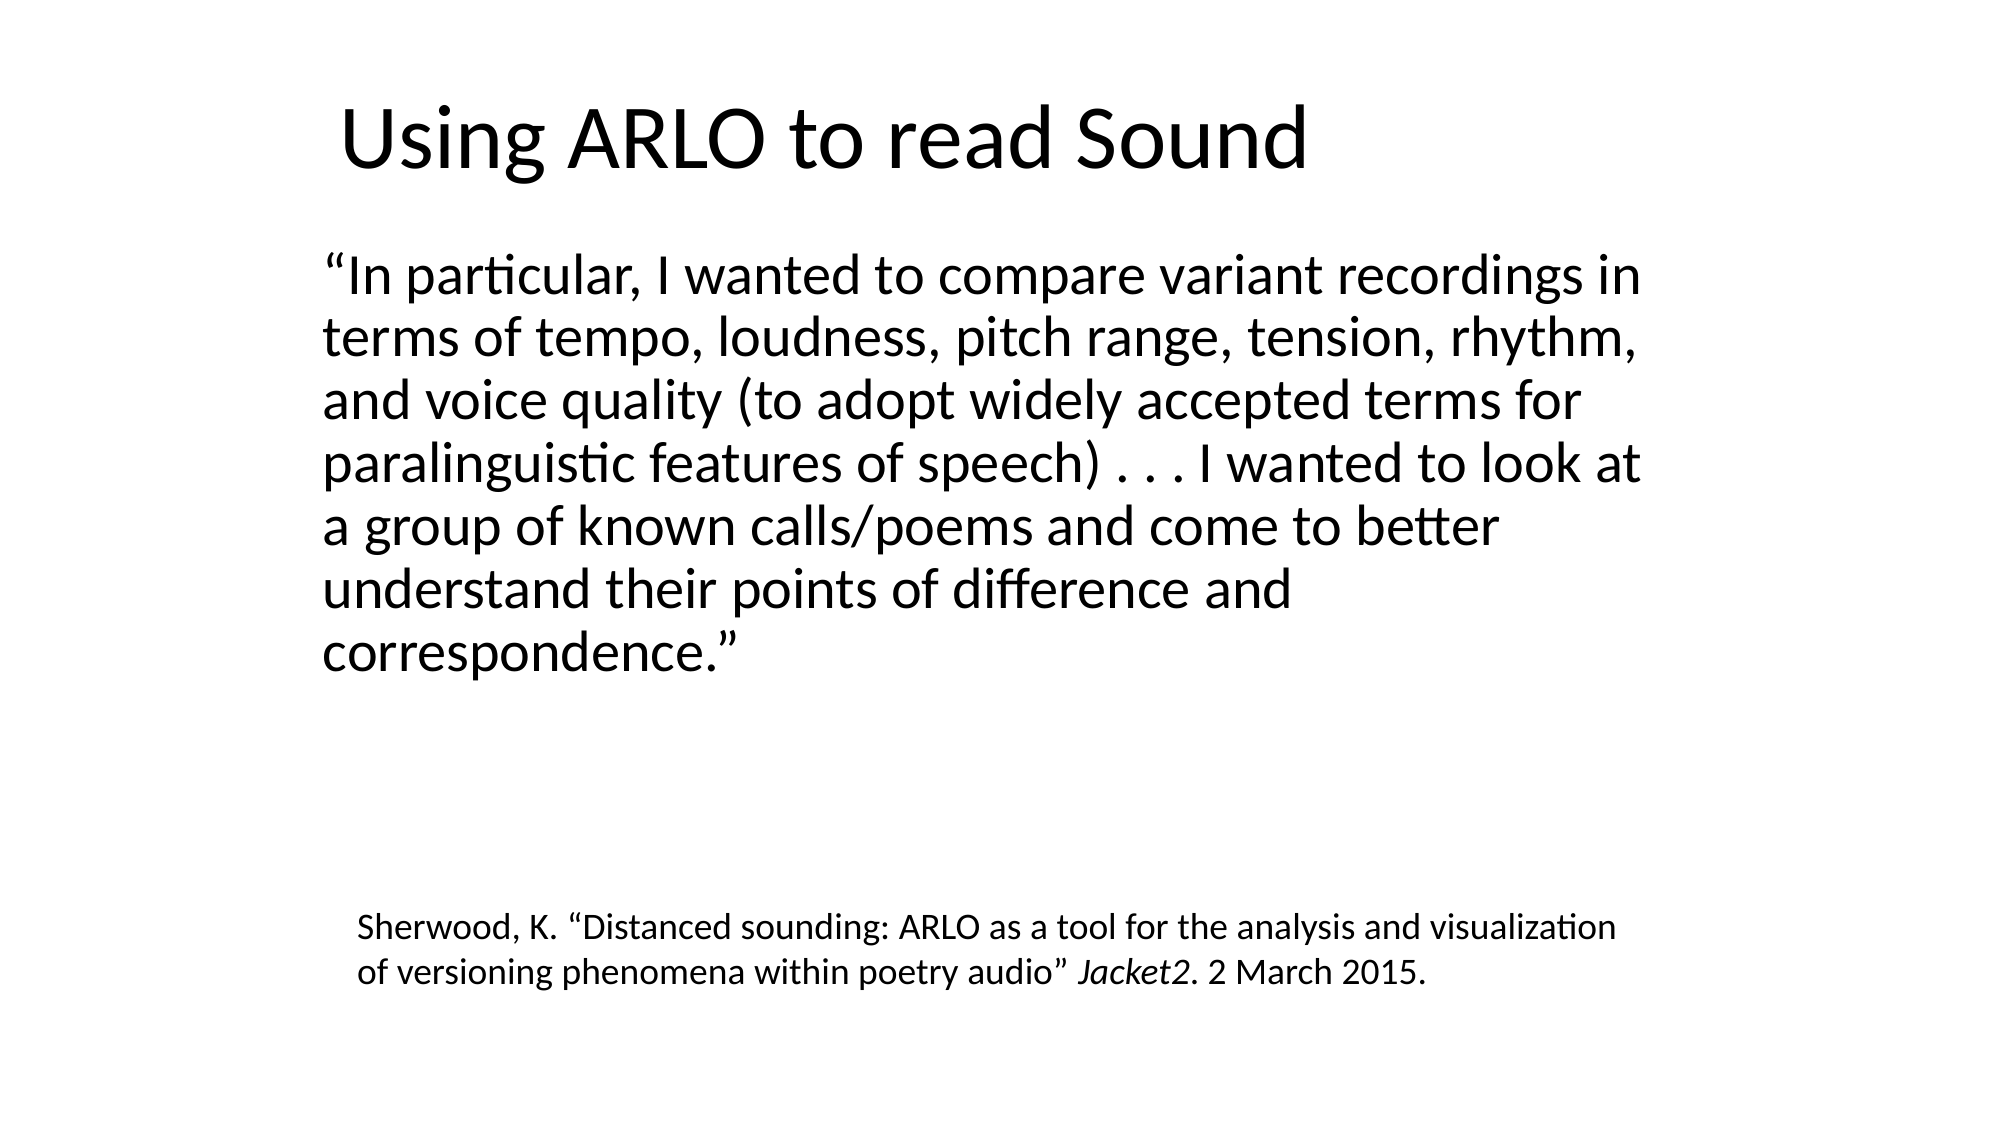

# Using ARLO to read Sound
“In particular, I wanted to compare variant recordings in terms of tempo, loudness, pitch range, tension, rhythm, and voice quality (to adopt widely accepted terms for paralinguistic features of speech) . . . I wanted to look at a group of known calls/poems and come to better understand their points of difference and correspondence.”

Sherwood, K. “Distanced sounding: ARLO as a tool for the analysis and visualization
of versioning phenomena within poetry audio” Jacket2. 2 March 2015.